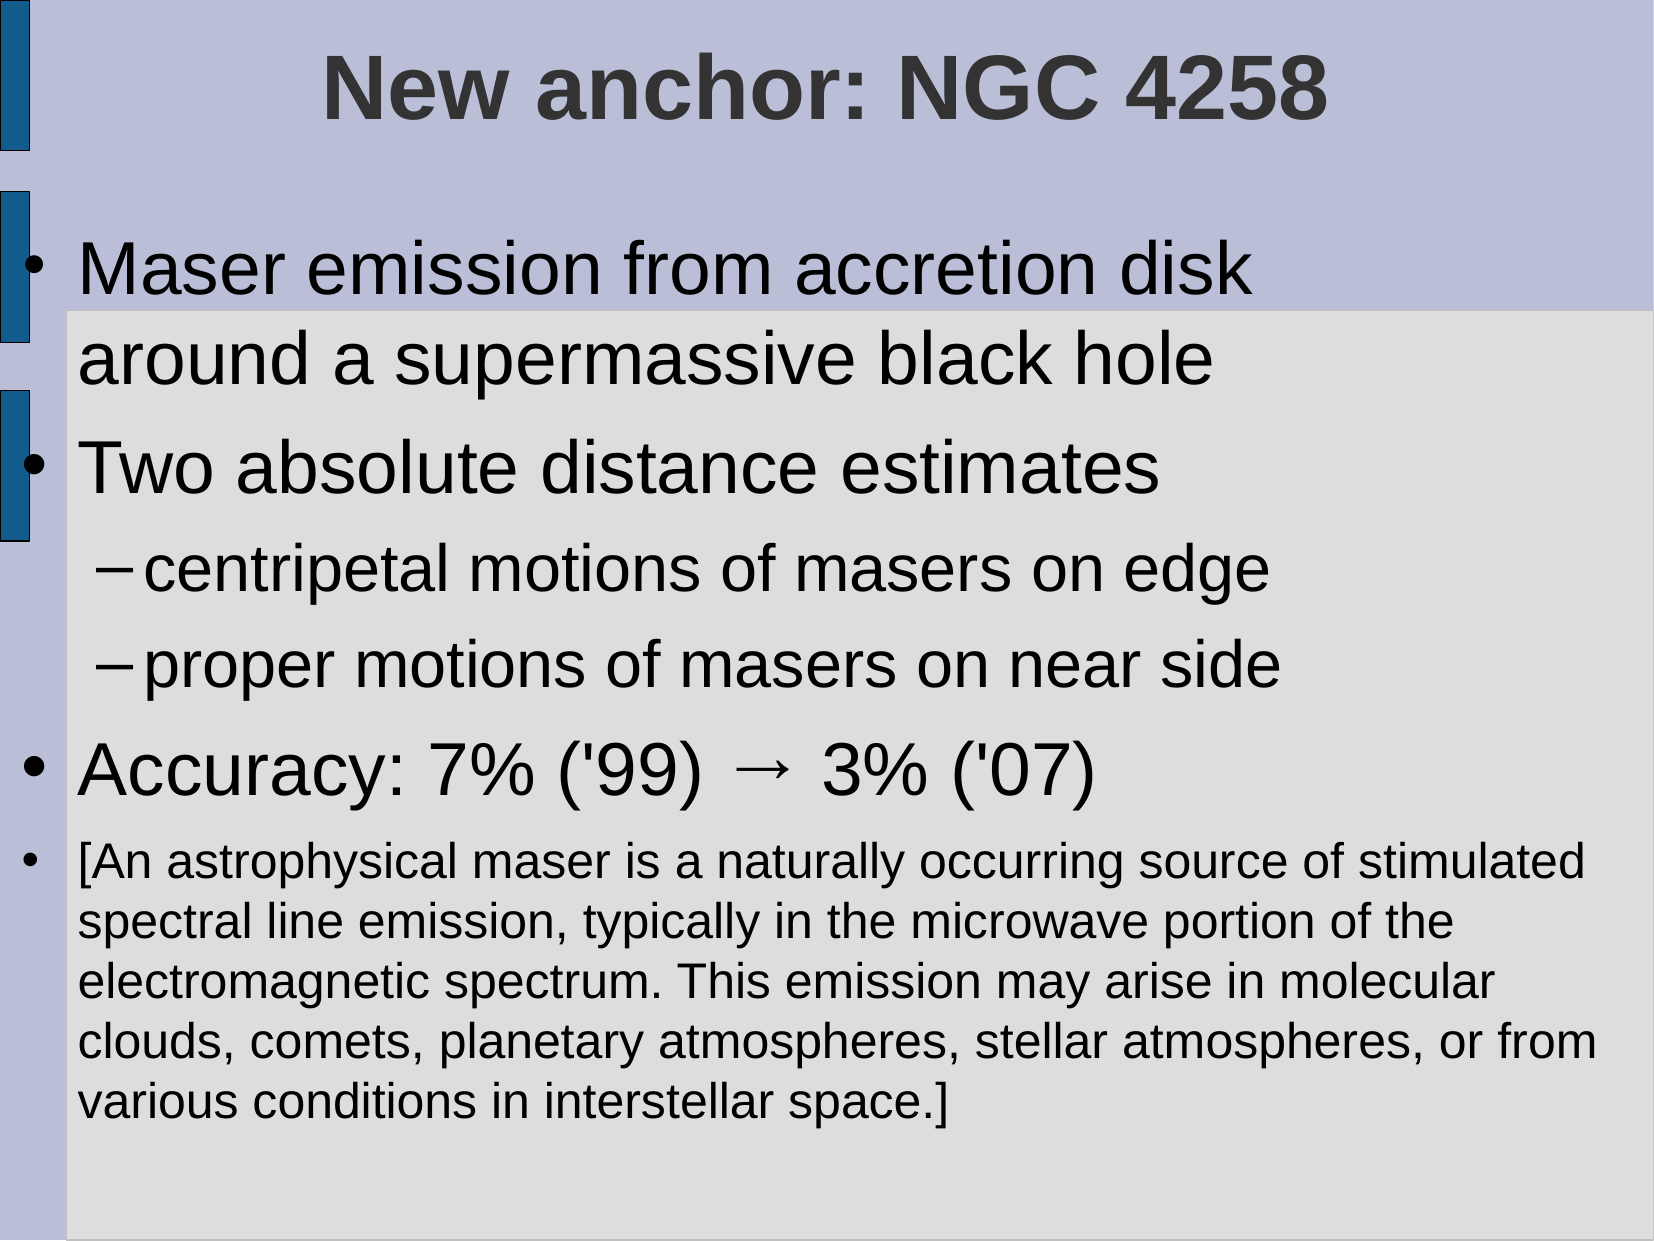

New anchor: NGC 4258
Maser emission from accretion disk
around a supermassive black hole
Two absolute distance estimates
centripetal motions of masers on edge
proper motions of masers on near side
Accuracy: 7% ('99) → 3% ('07)‏
[An astrophysical maser is a naturally occurring source of stimulated spectral line emission, typically in the microwave portion of the electromagnetic spectrum. This emission may arise in molecular clouds, comets, planetary atmospheres, stellar atmospheres, or from various conditions in interstellar space.]